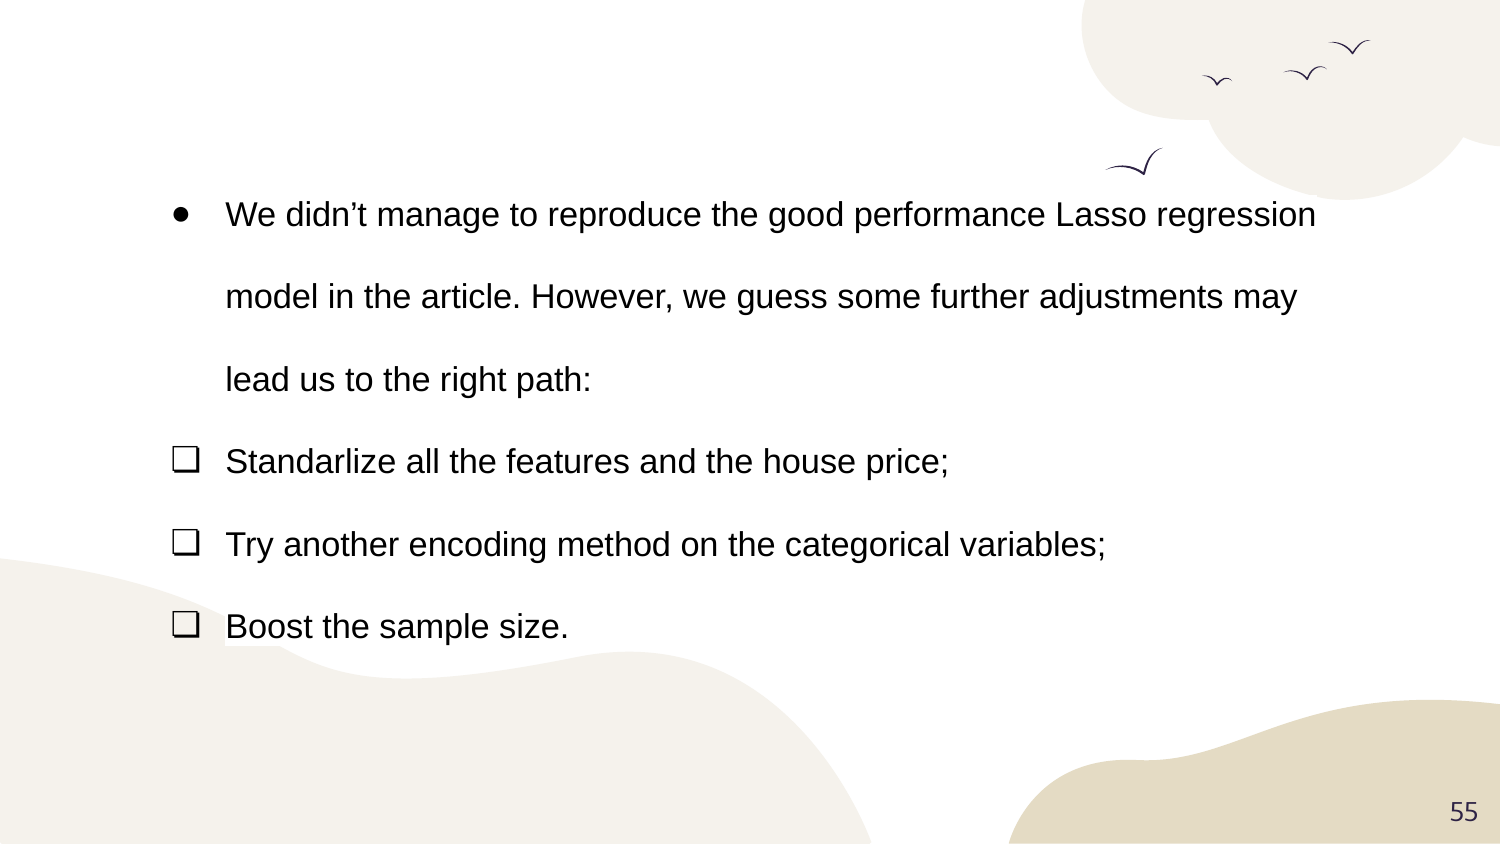

We didn’t manage to reproduce the good performance Lasso regression model in the article. However, we guess some further adjustments may lead us to the right path:
Standarlize all the features and the house price;
Try another encoding method on the categorical variables;
Boost the sample size.

55